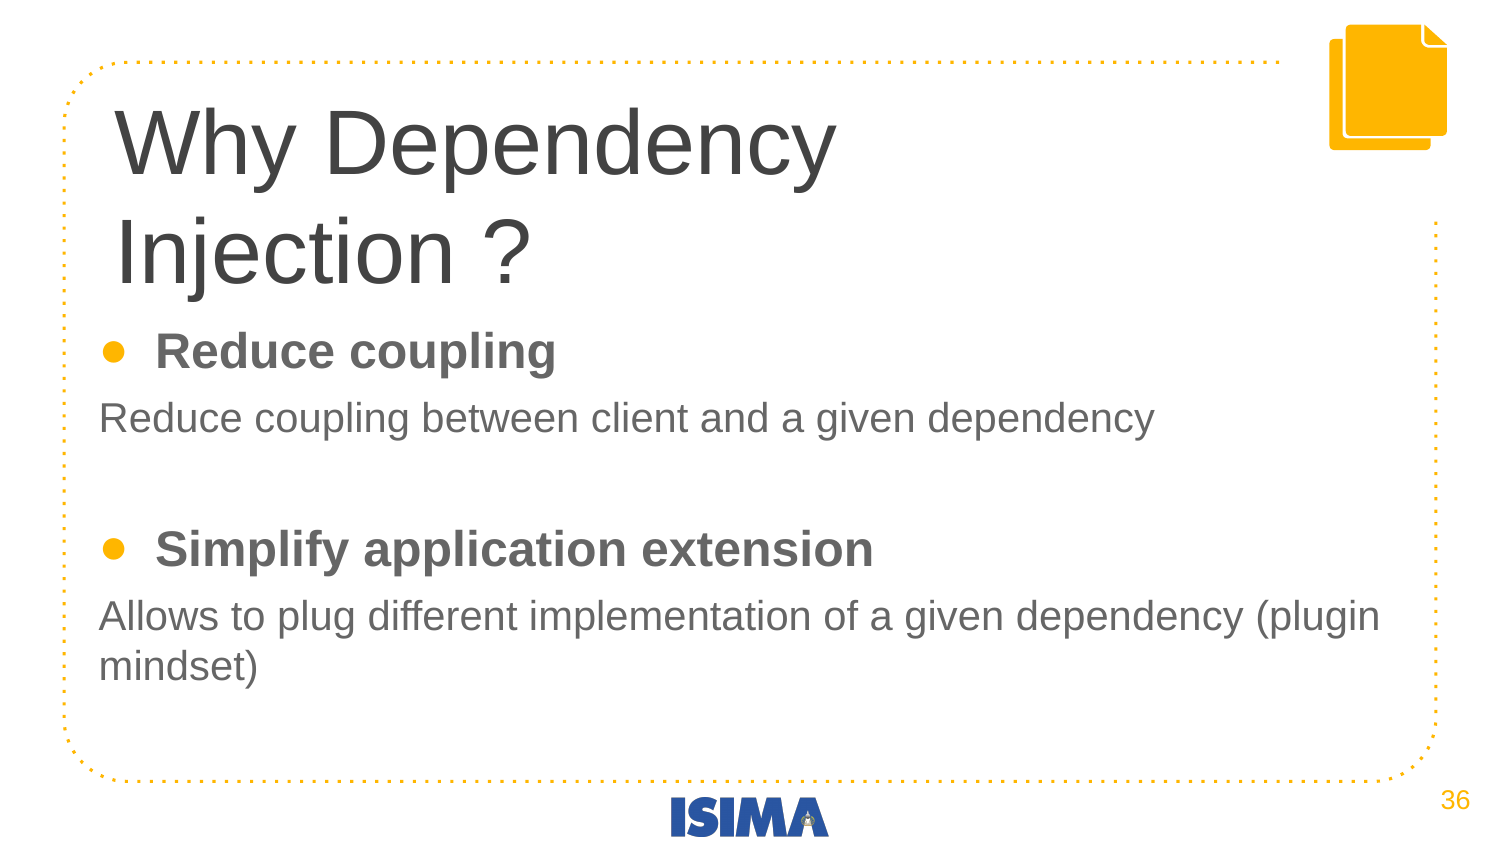

Why Dependency Injection ?
Reduce coupling
Reduce coupling between client and a given dependency

Simplify application extension
Allows to plug different implementation of a given dependency (plugin mindset)
36